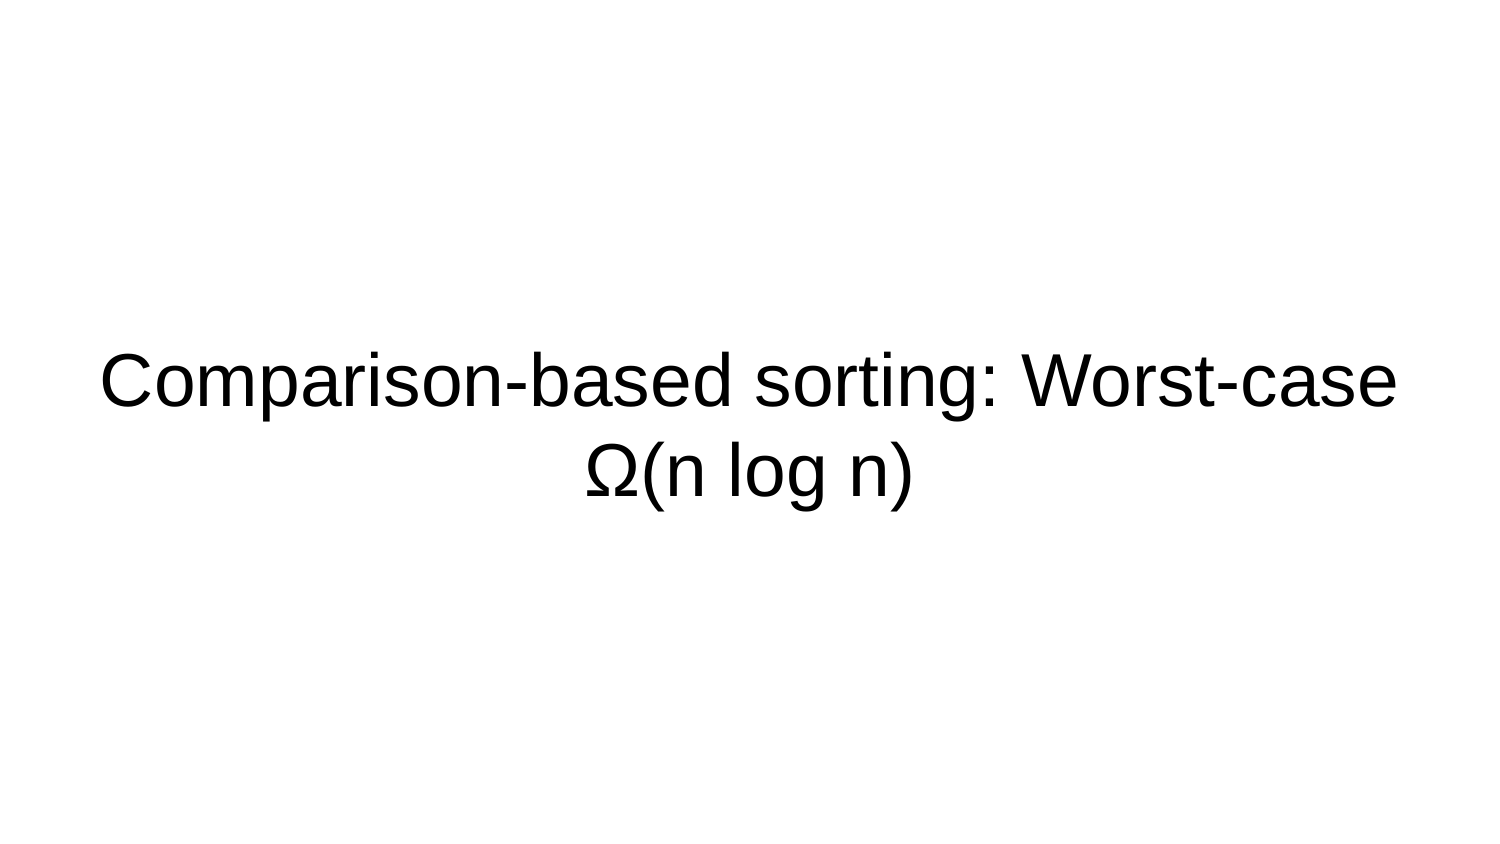

# Comparison-based sorting: Worst-case Ω(n log n)